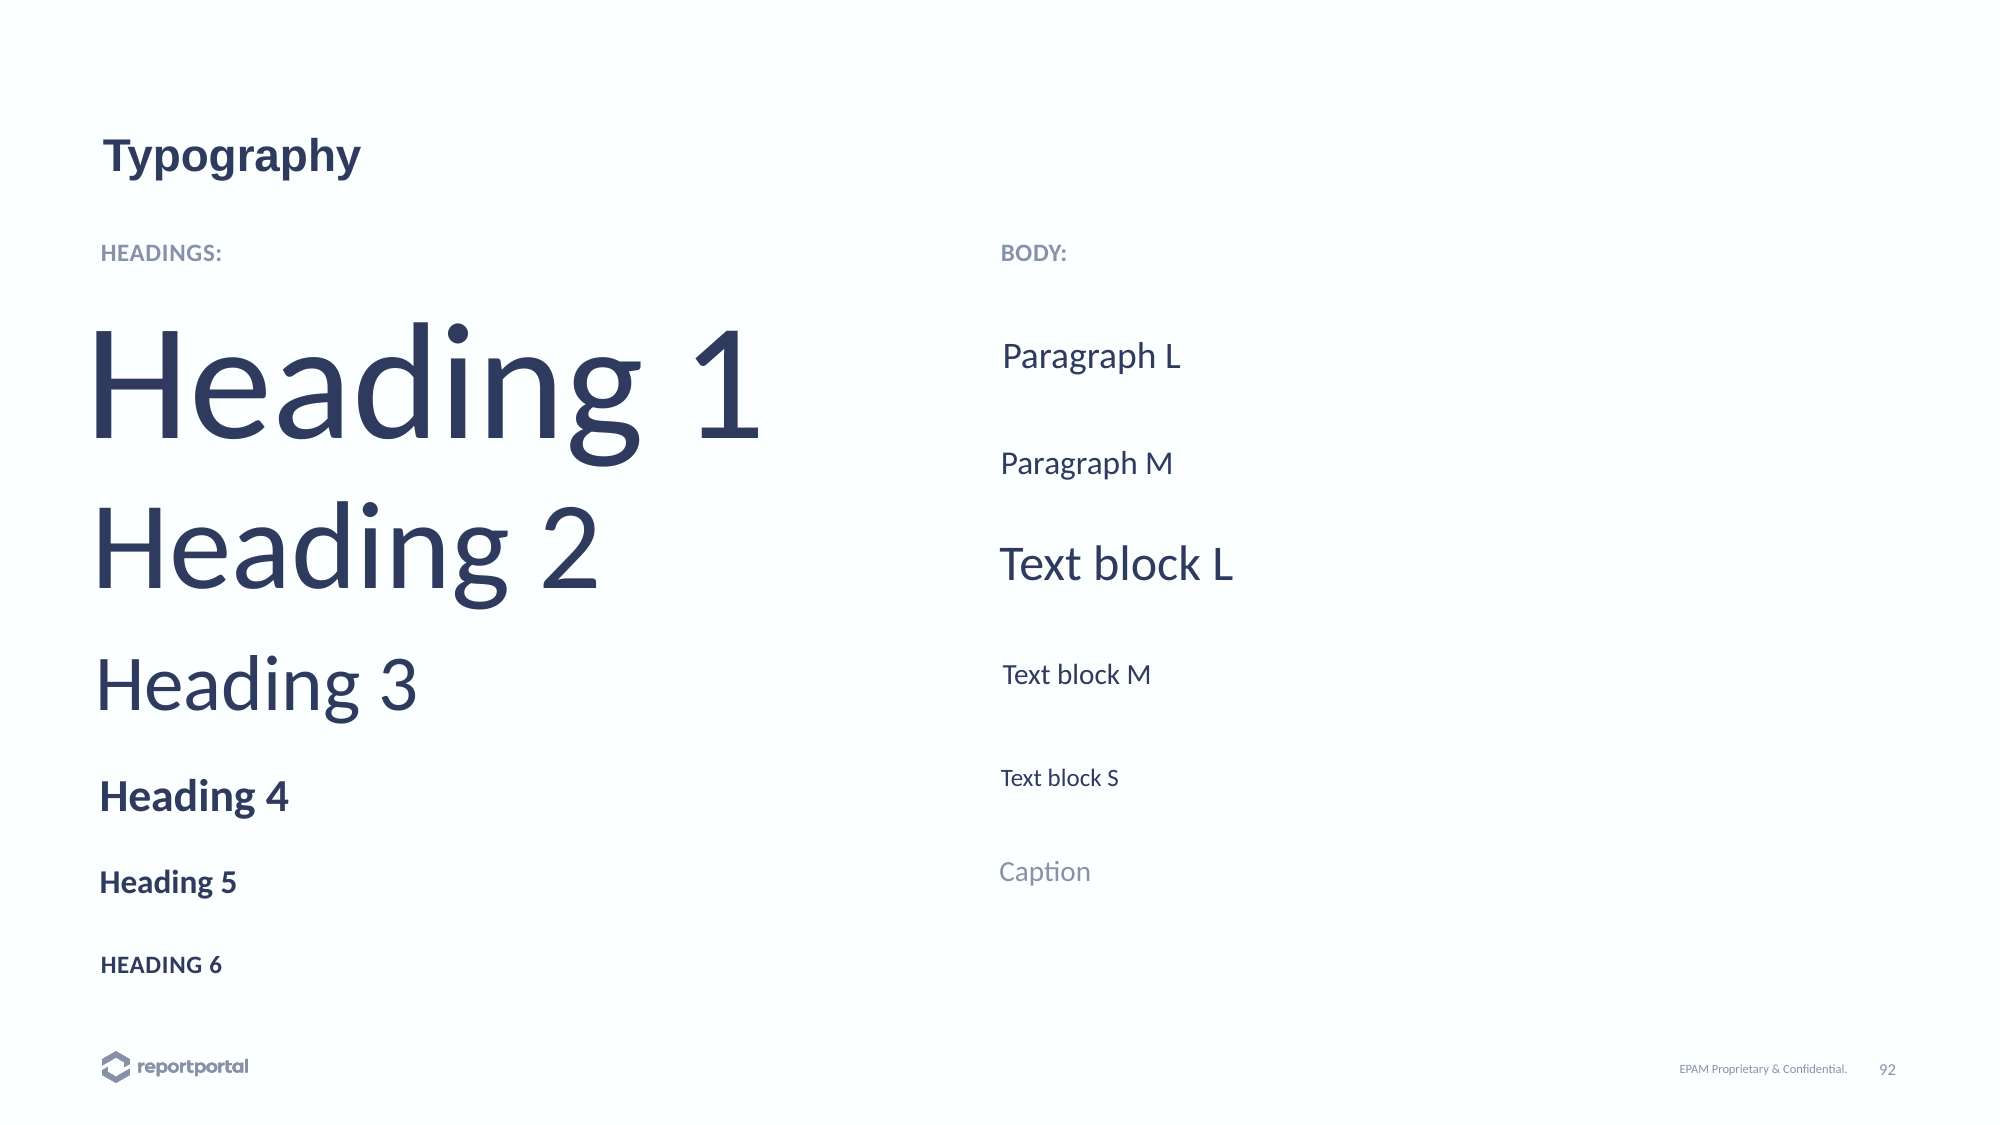

Typography
HEADINGS:
BODY:
Heading 1
Paragraph L
Paragraph M
Heading 2
Text block L
Heading 3
Text block M
Text block S
Heading 4
Caption
Heading 5
HEADING 6